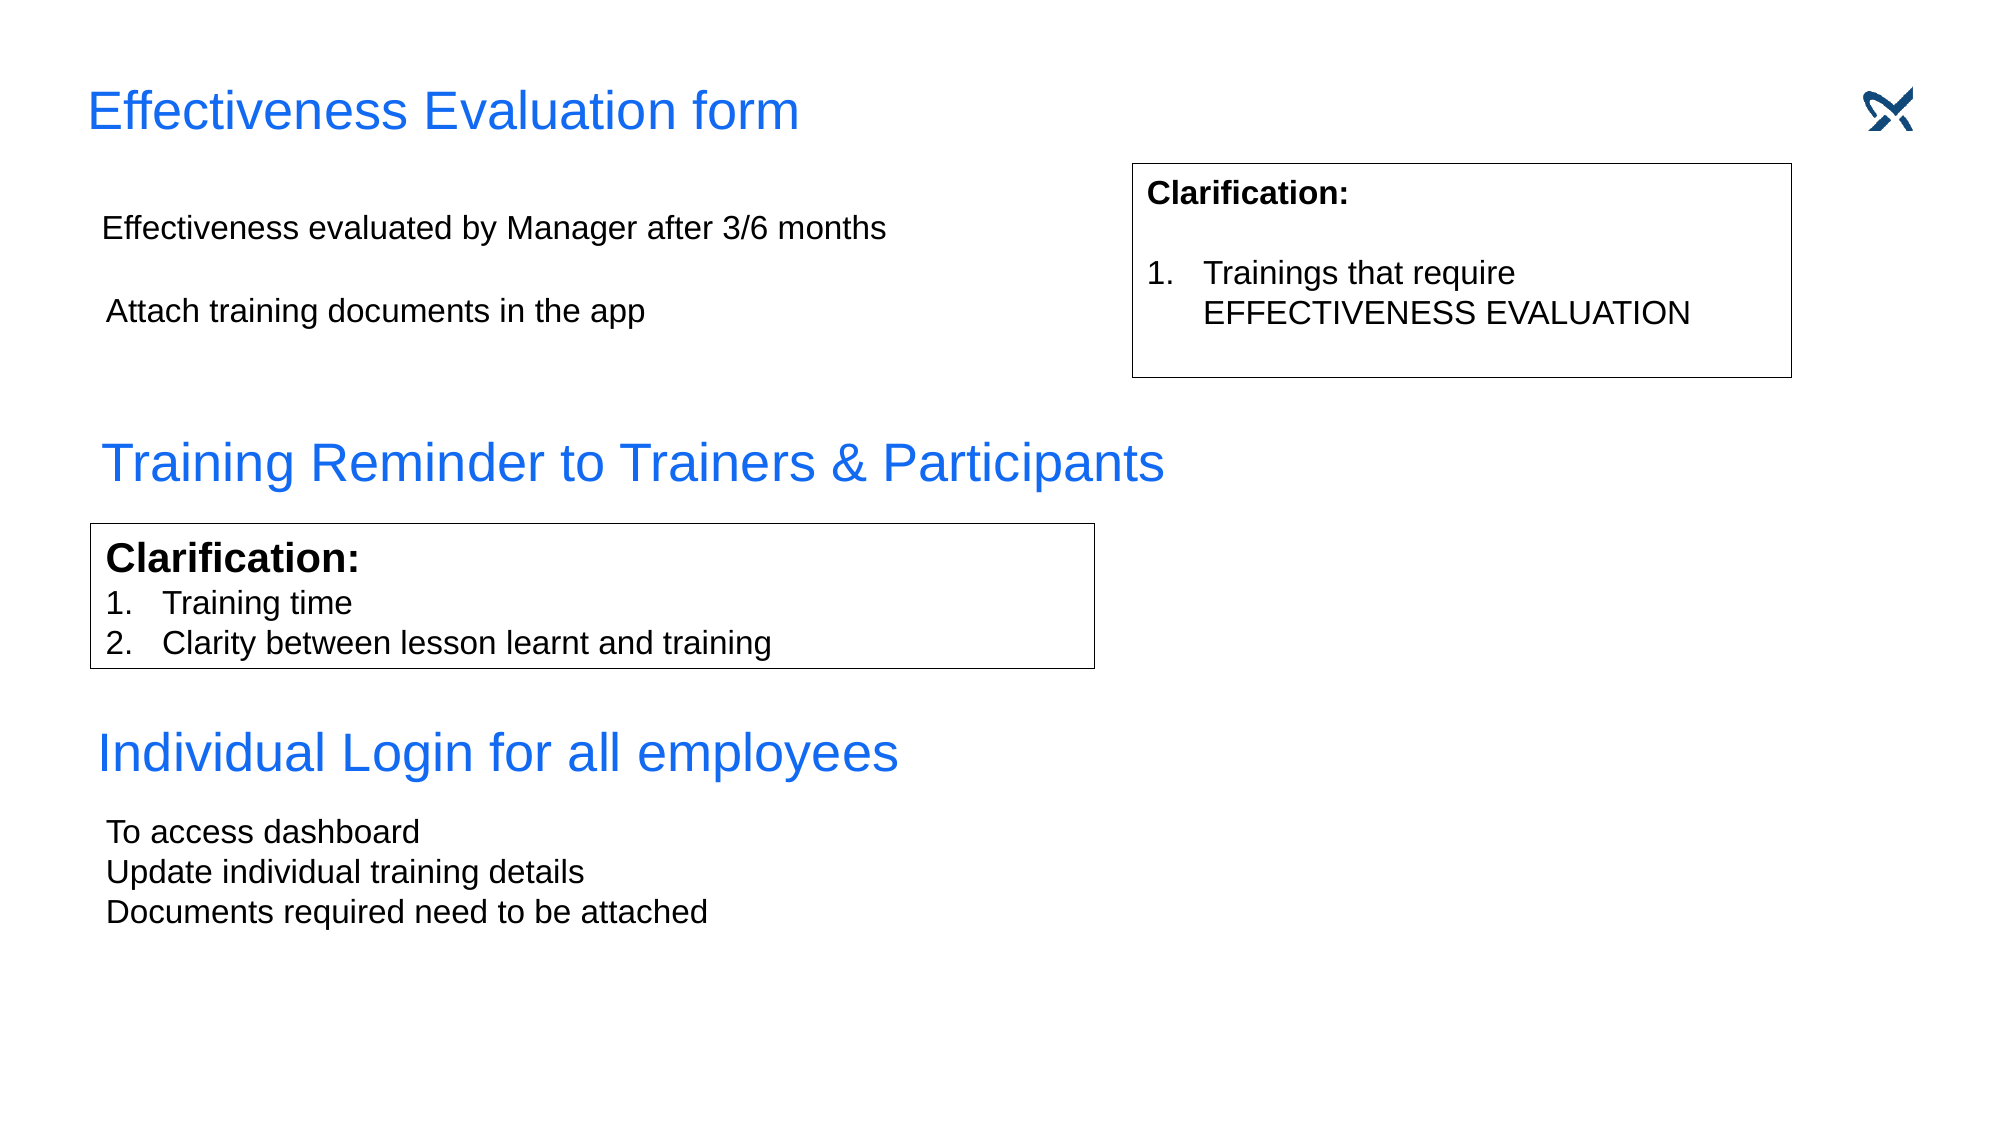

# Effectiveness Evaluation form
Clarification:

Trainings that require EFFECTIVENESS EVALUATION

Effectiveness evaluated by Manager after 3/6 months
Attach training documents in the app
Training Reminder to Trainers & Participants
Clarification:
Training time
Clarity between lesson learnt and training
Individual Login for all employees
To access dashboard
Update individual training details
Documents required need to be attached